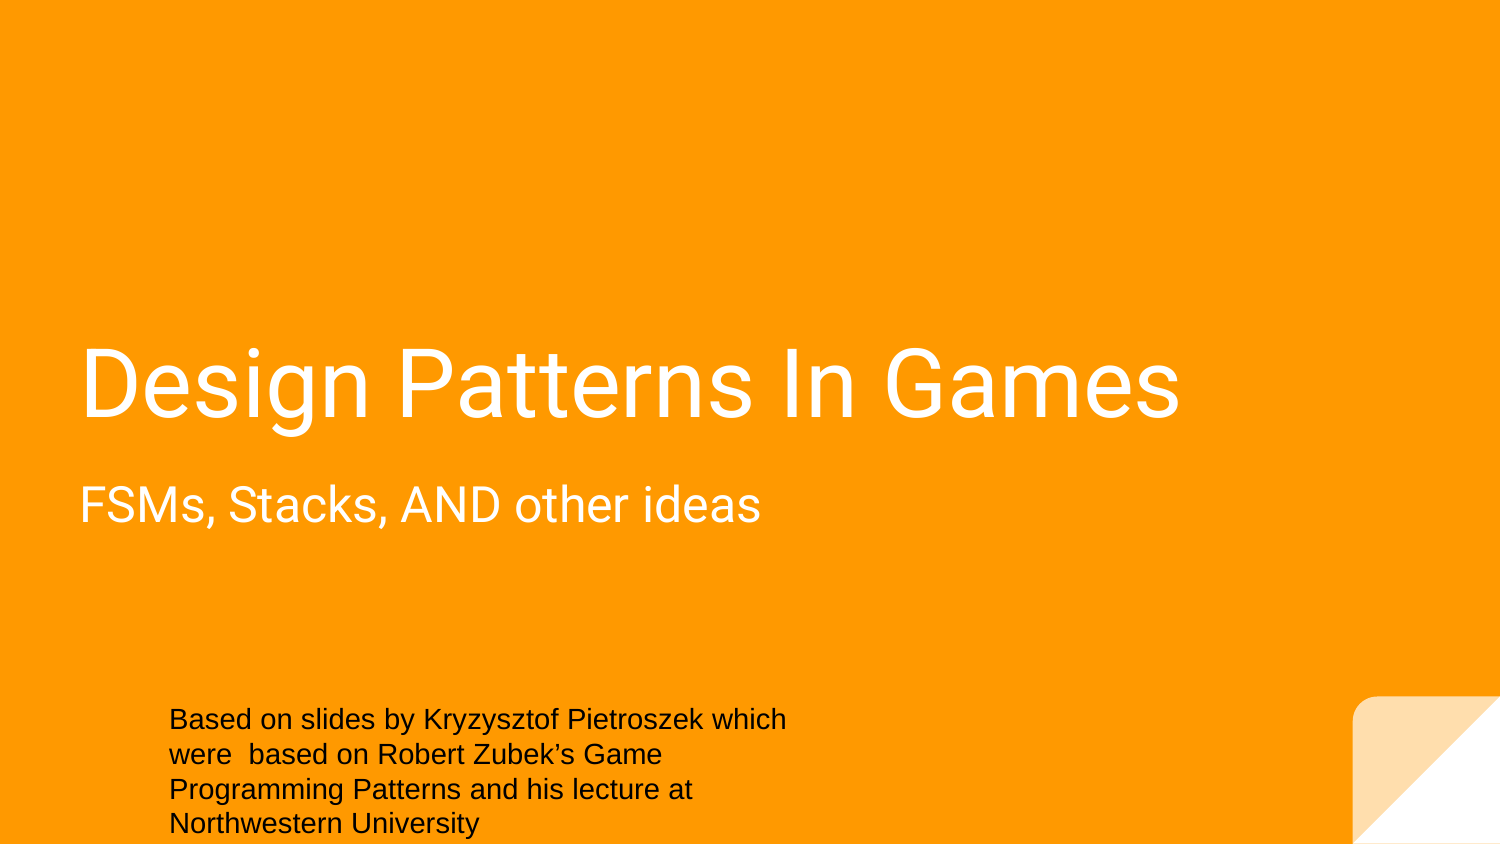

# Design Patterns In Games
FSMs, Stacks, AND other ideas
Based on slides by Kryzysztof Pietroszek which were  based on Robert Zubek’s Game Programming Patterns and his lecture at Northwestern University